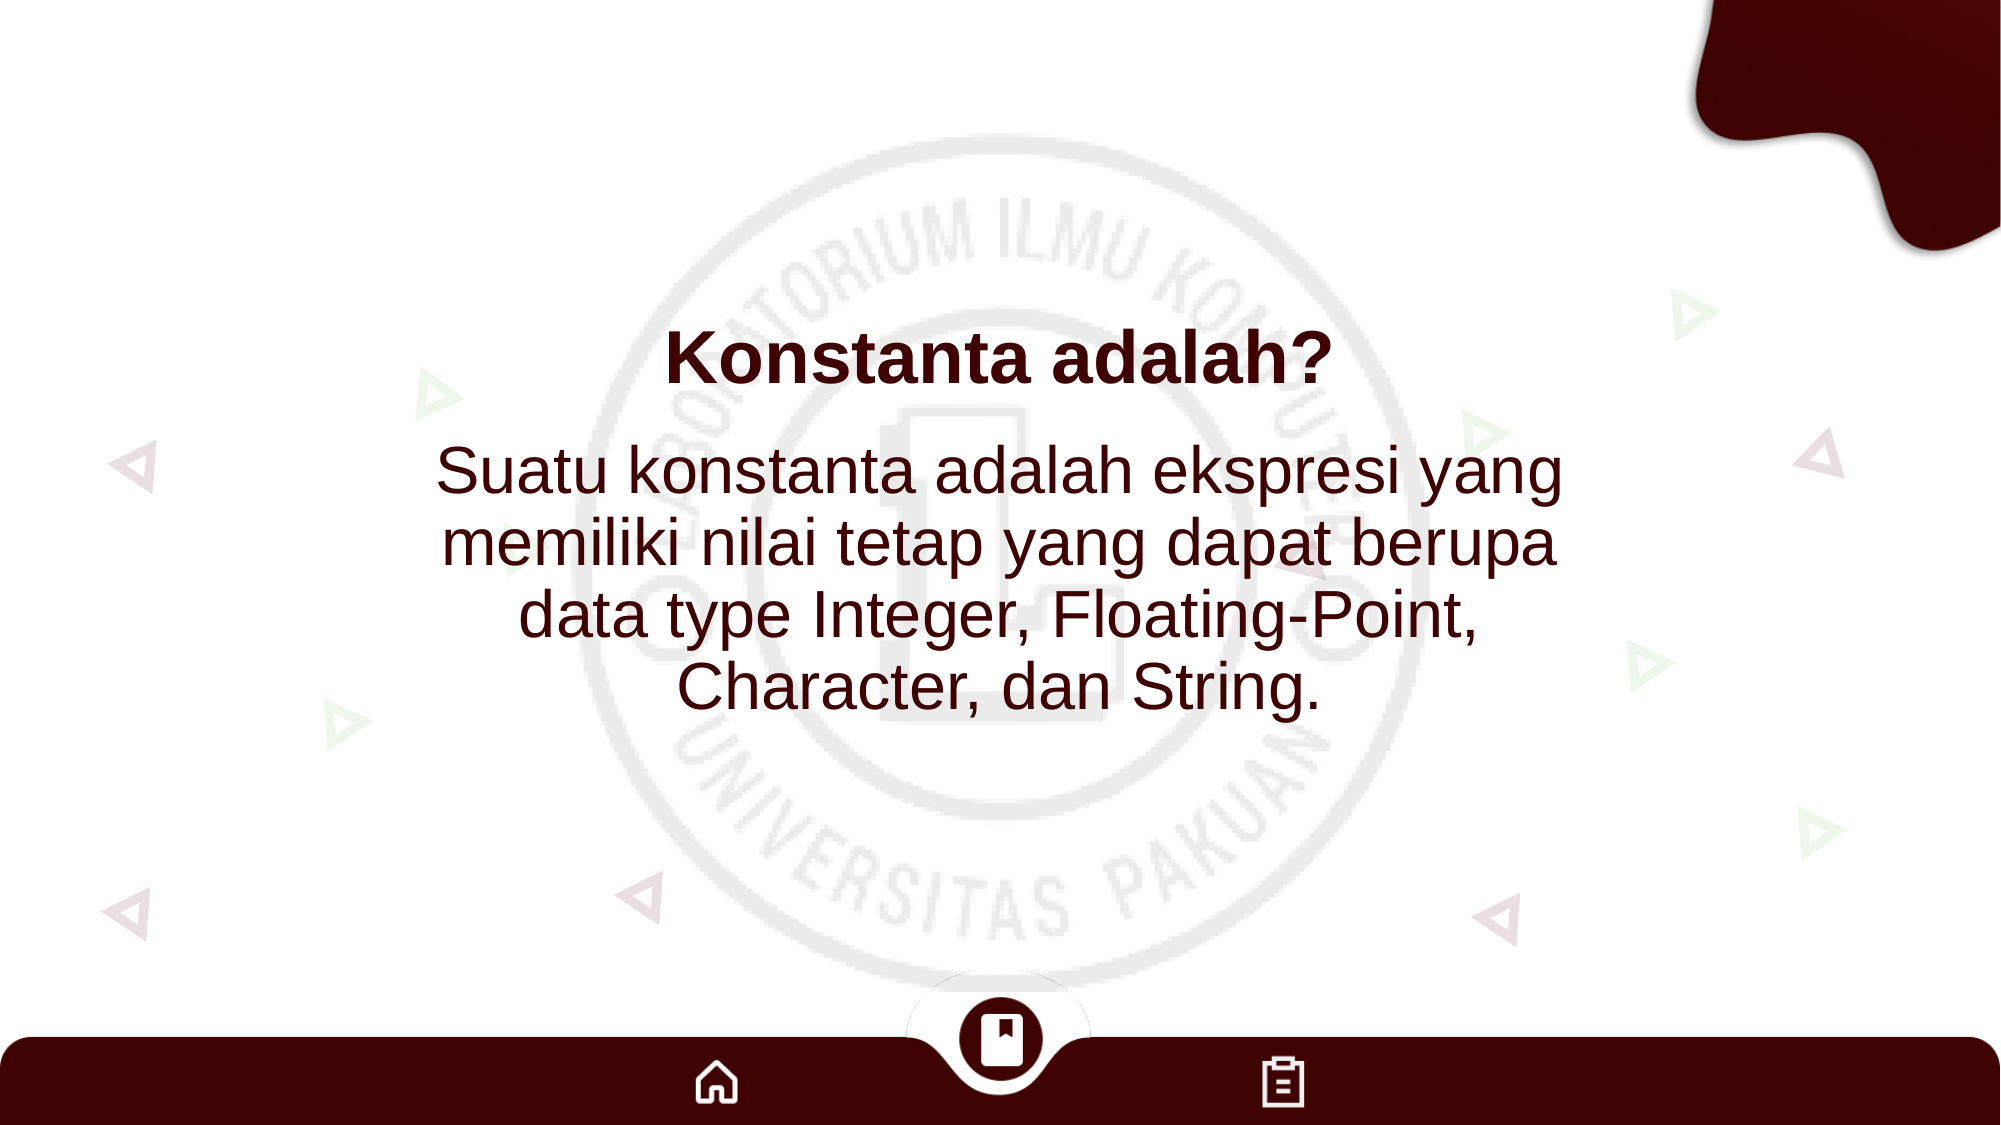

Konstanta adalah?
Suatu konstanta adalah ekspresi yang memiliki nilai tetap yang dapat berupa data type Integer, Floating-Point, Character, dan String.